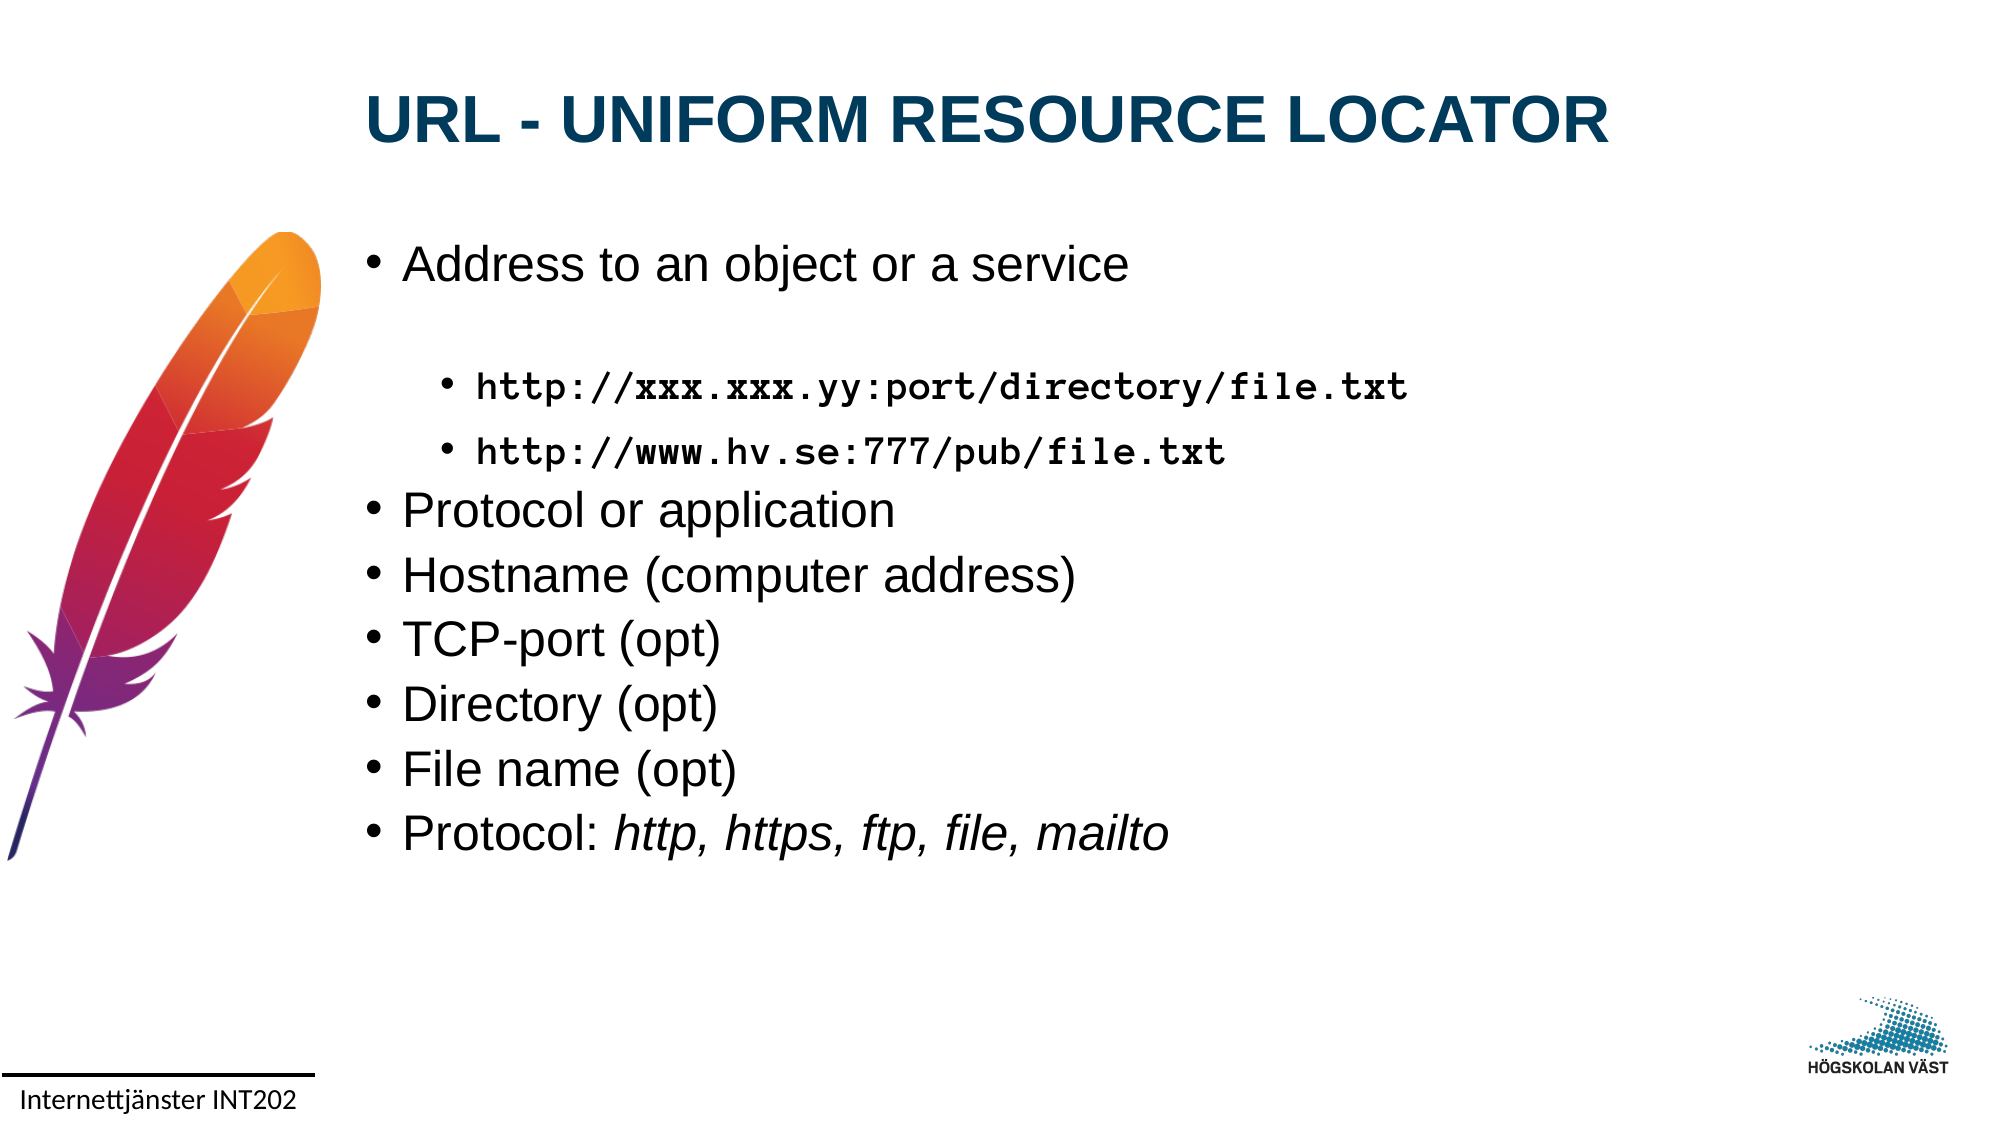

# URL - Uniform Resource Locator
Address to an object or a service
http://xxx.xxx.yy:port/directory/file.txt
http://www.hv.se:777/pub/file.txt
Protocol or application
Hostname (computer address)
TCP-port (opt)
Directory (opt)
File name (opt)
Protocol: http, https, ftp, file, mailto